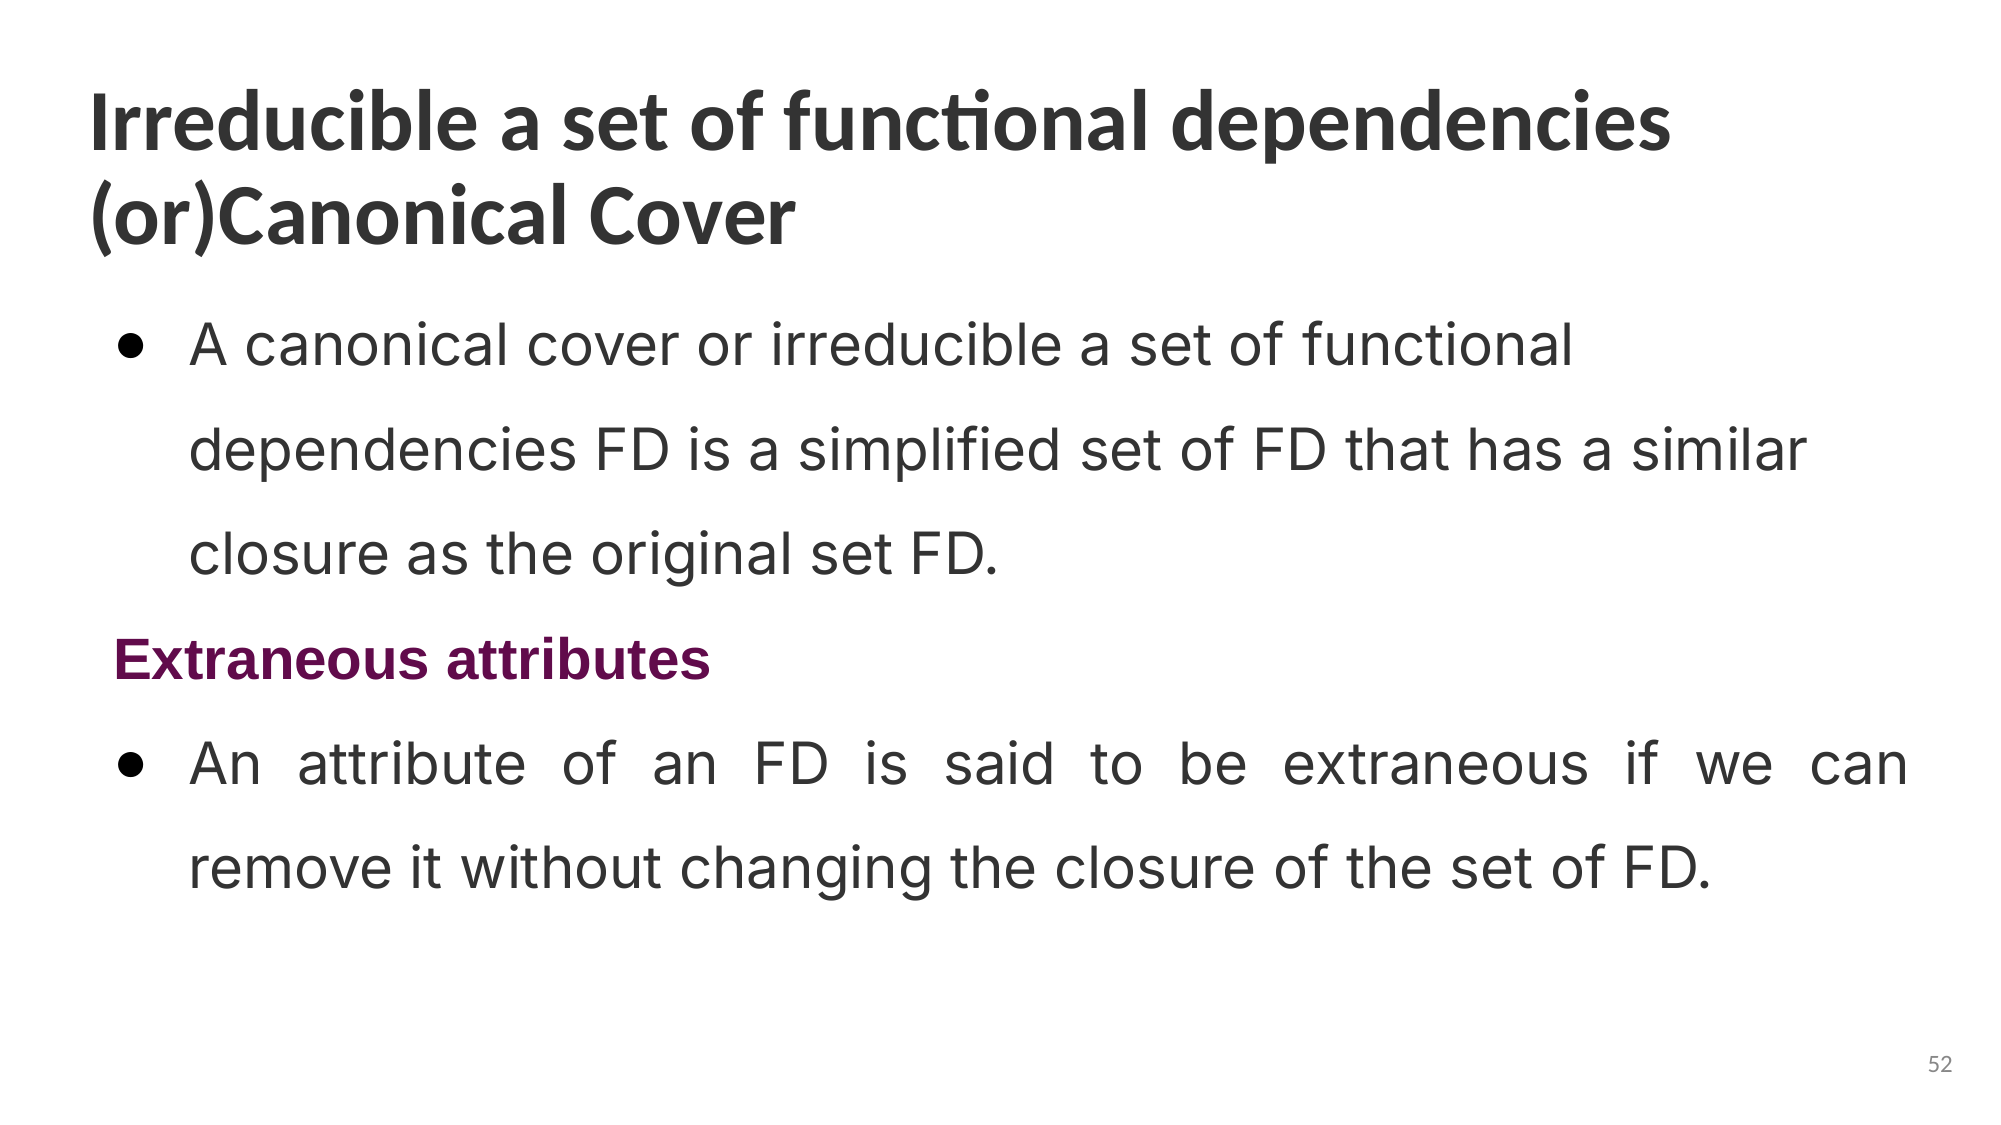

# Irreducible a set of functional dependencies (or)Canonical Cover
A canonical cover or irreducible a set of functional dependencies FD is a simplified set of FD that has a similar closure as the original set FD.
Extraneous attributes
An attribute of an FD is said to be extraneous if we can remove it without changing the closure of the set of FD.

52